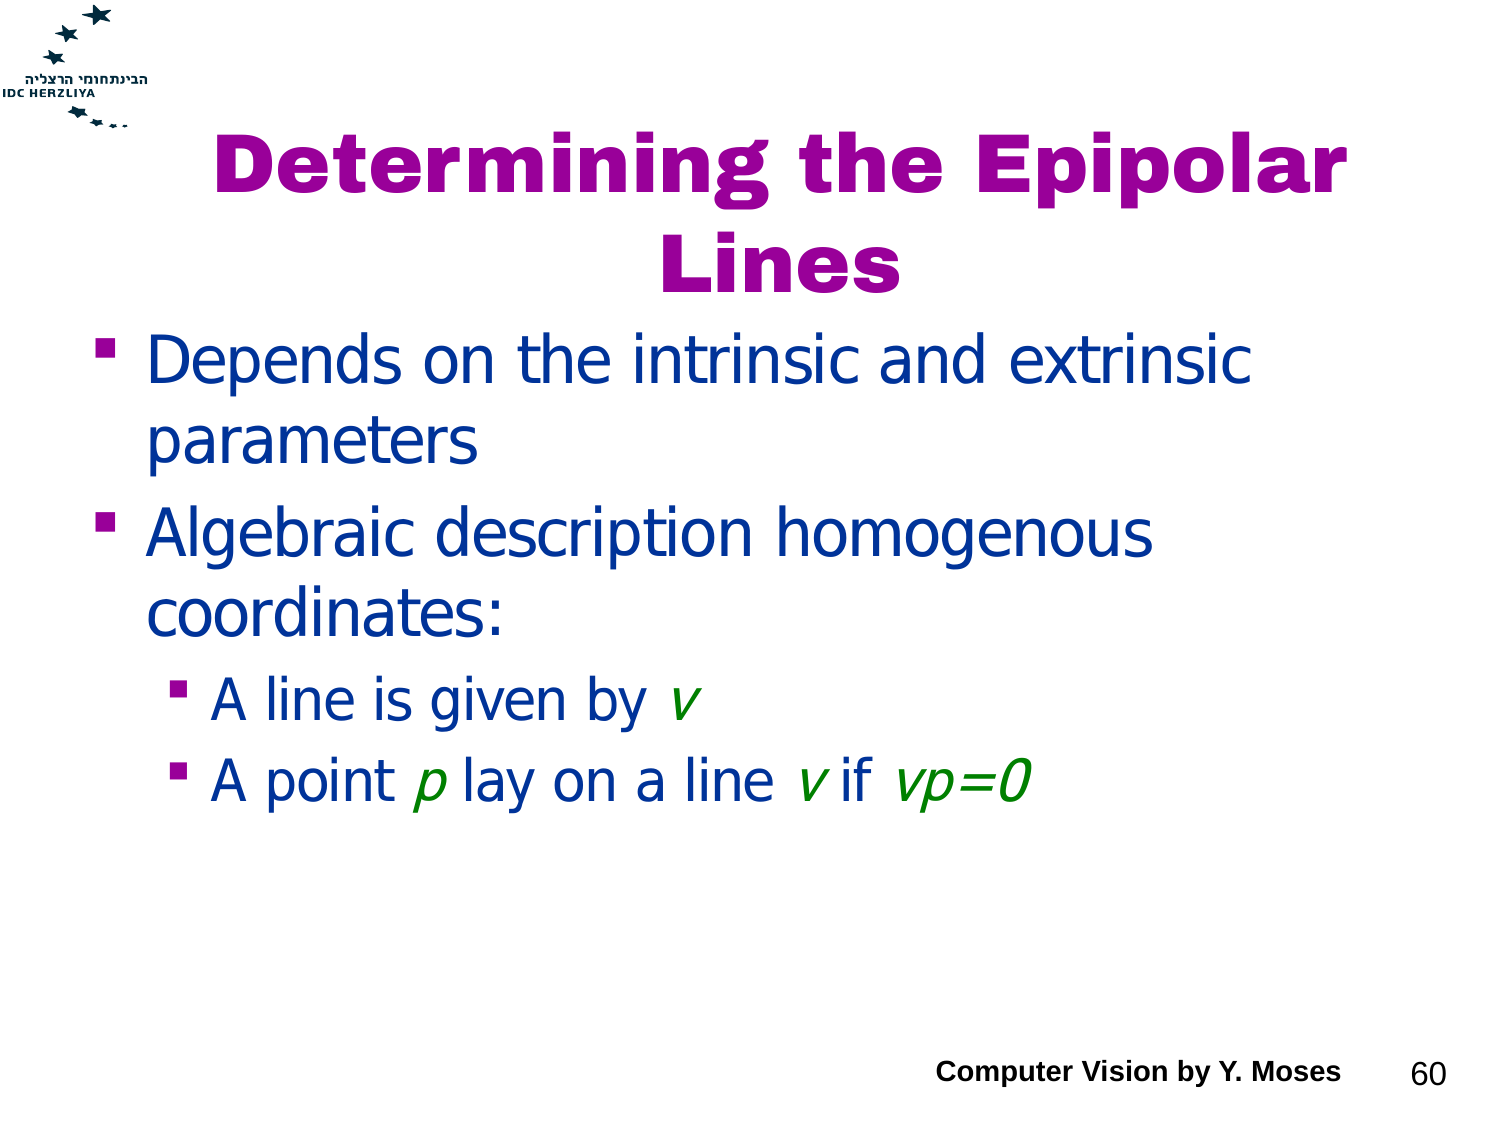

# Determining the Epipolar Lines
Depends on the intrinsic and extrinsic parameters
Algebraic description homogenous coordinates:
A line is given by v
A point p lay on a line v if vp=0

Computer Vision by Y. Moses
60